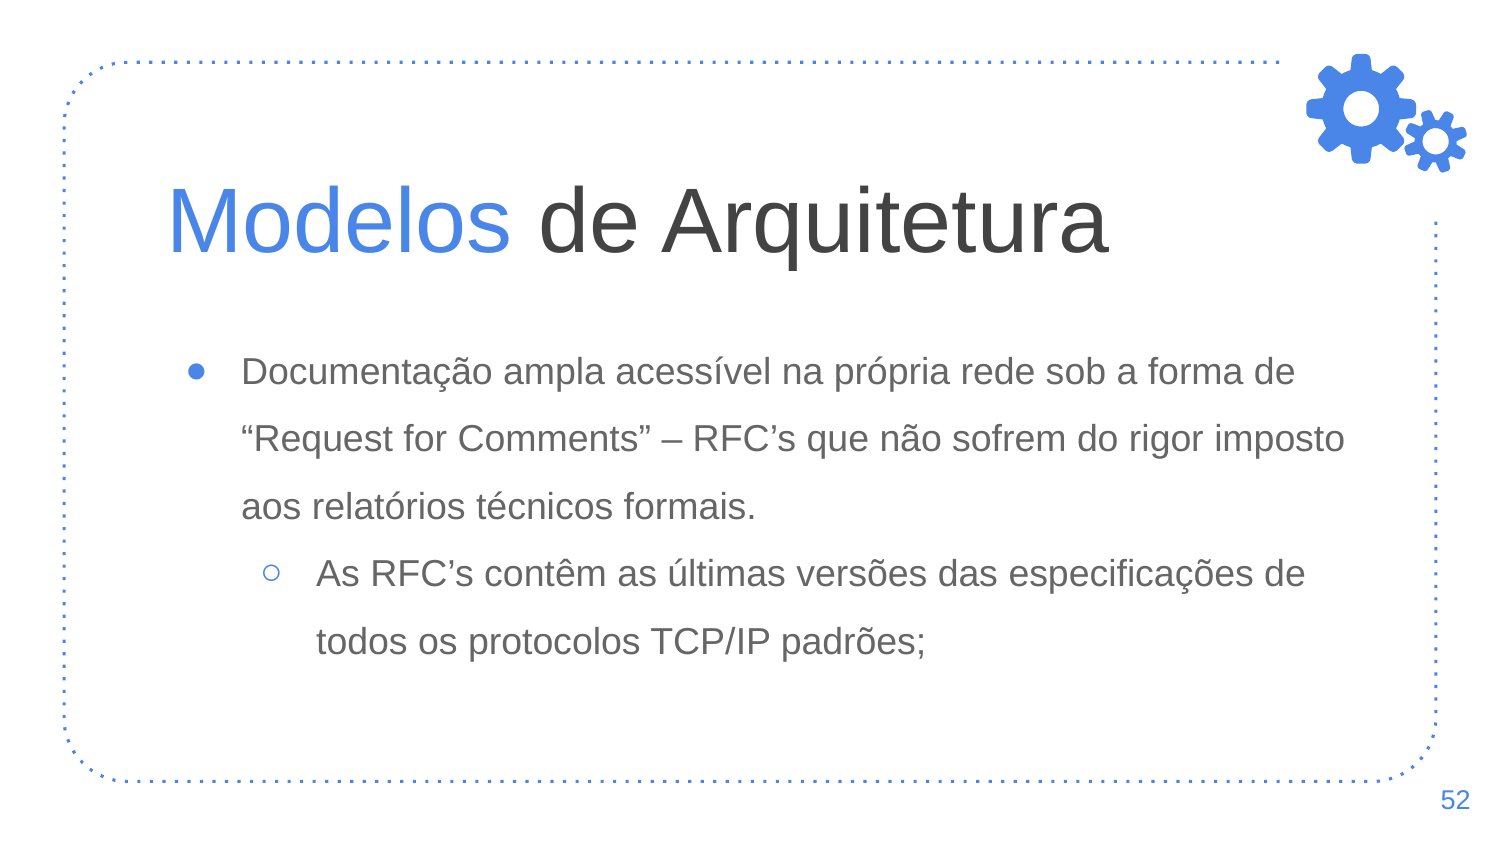

# Modelos de Arquitetura
Documentação ampla acessível na própria rede sob a forma de “Request for Comments” – RFC’s que não sofrem do rigor imposto aos relatórios técnicos formais.
As RFC’s contêm as últimas versões das especificações de todos os protocolos TCP/IP padrões;
52